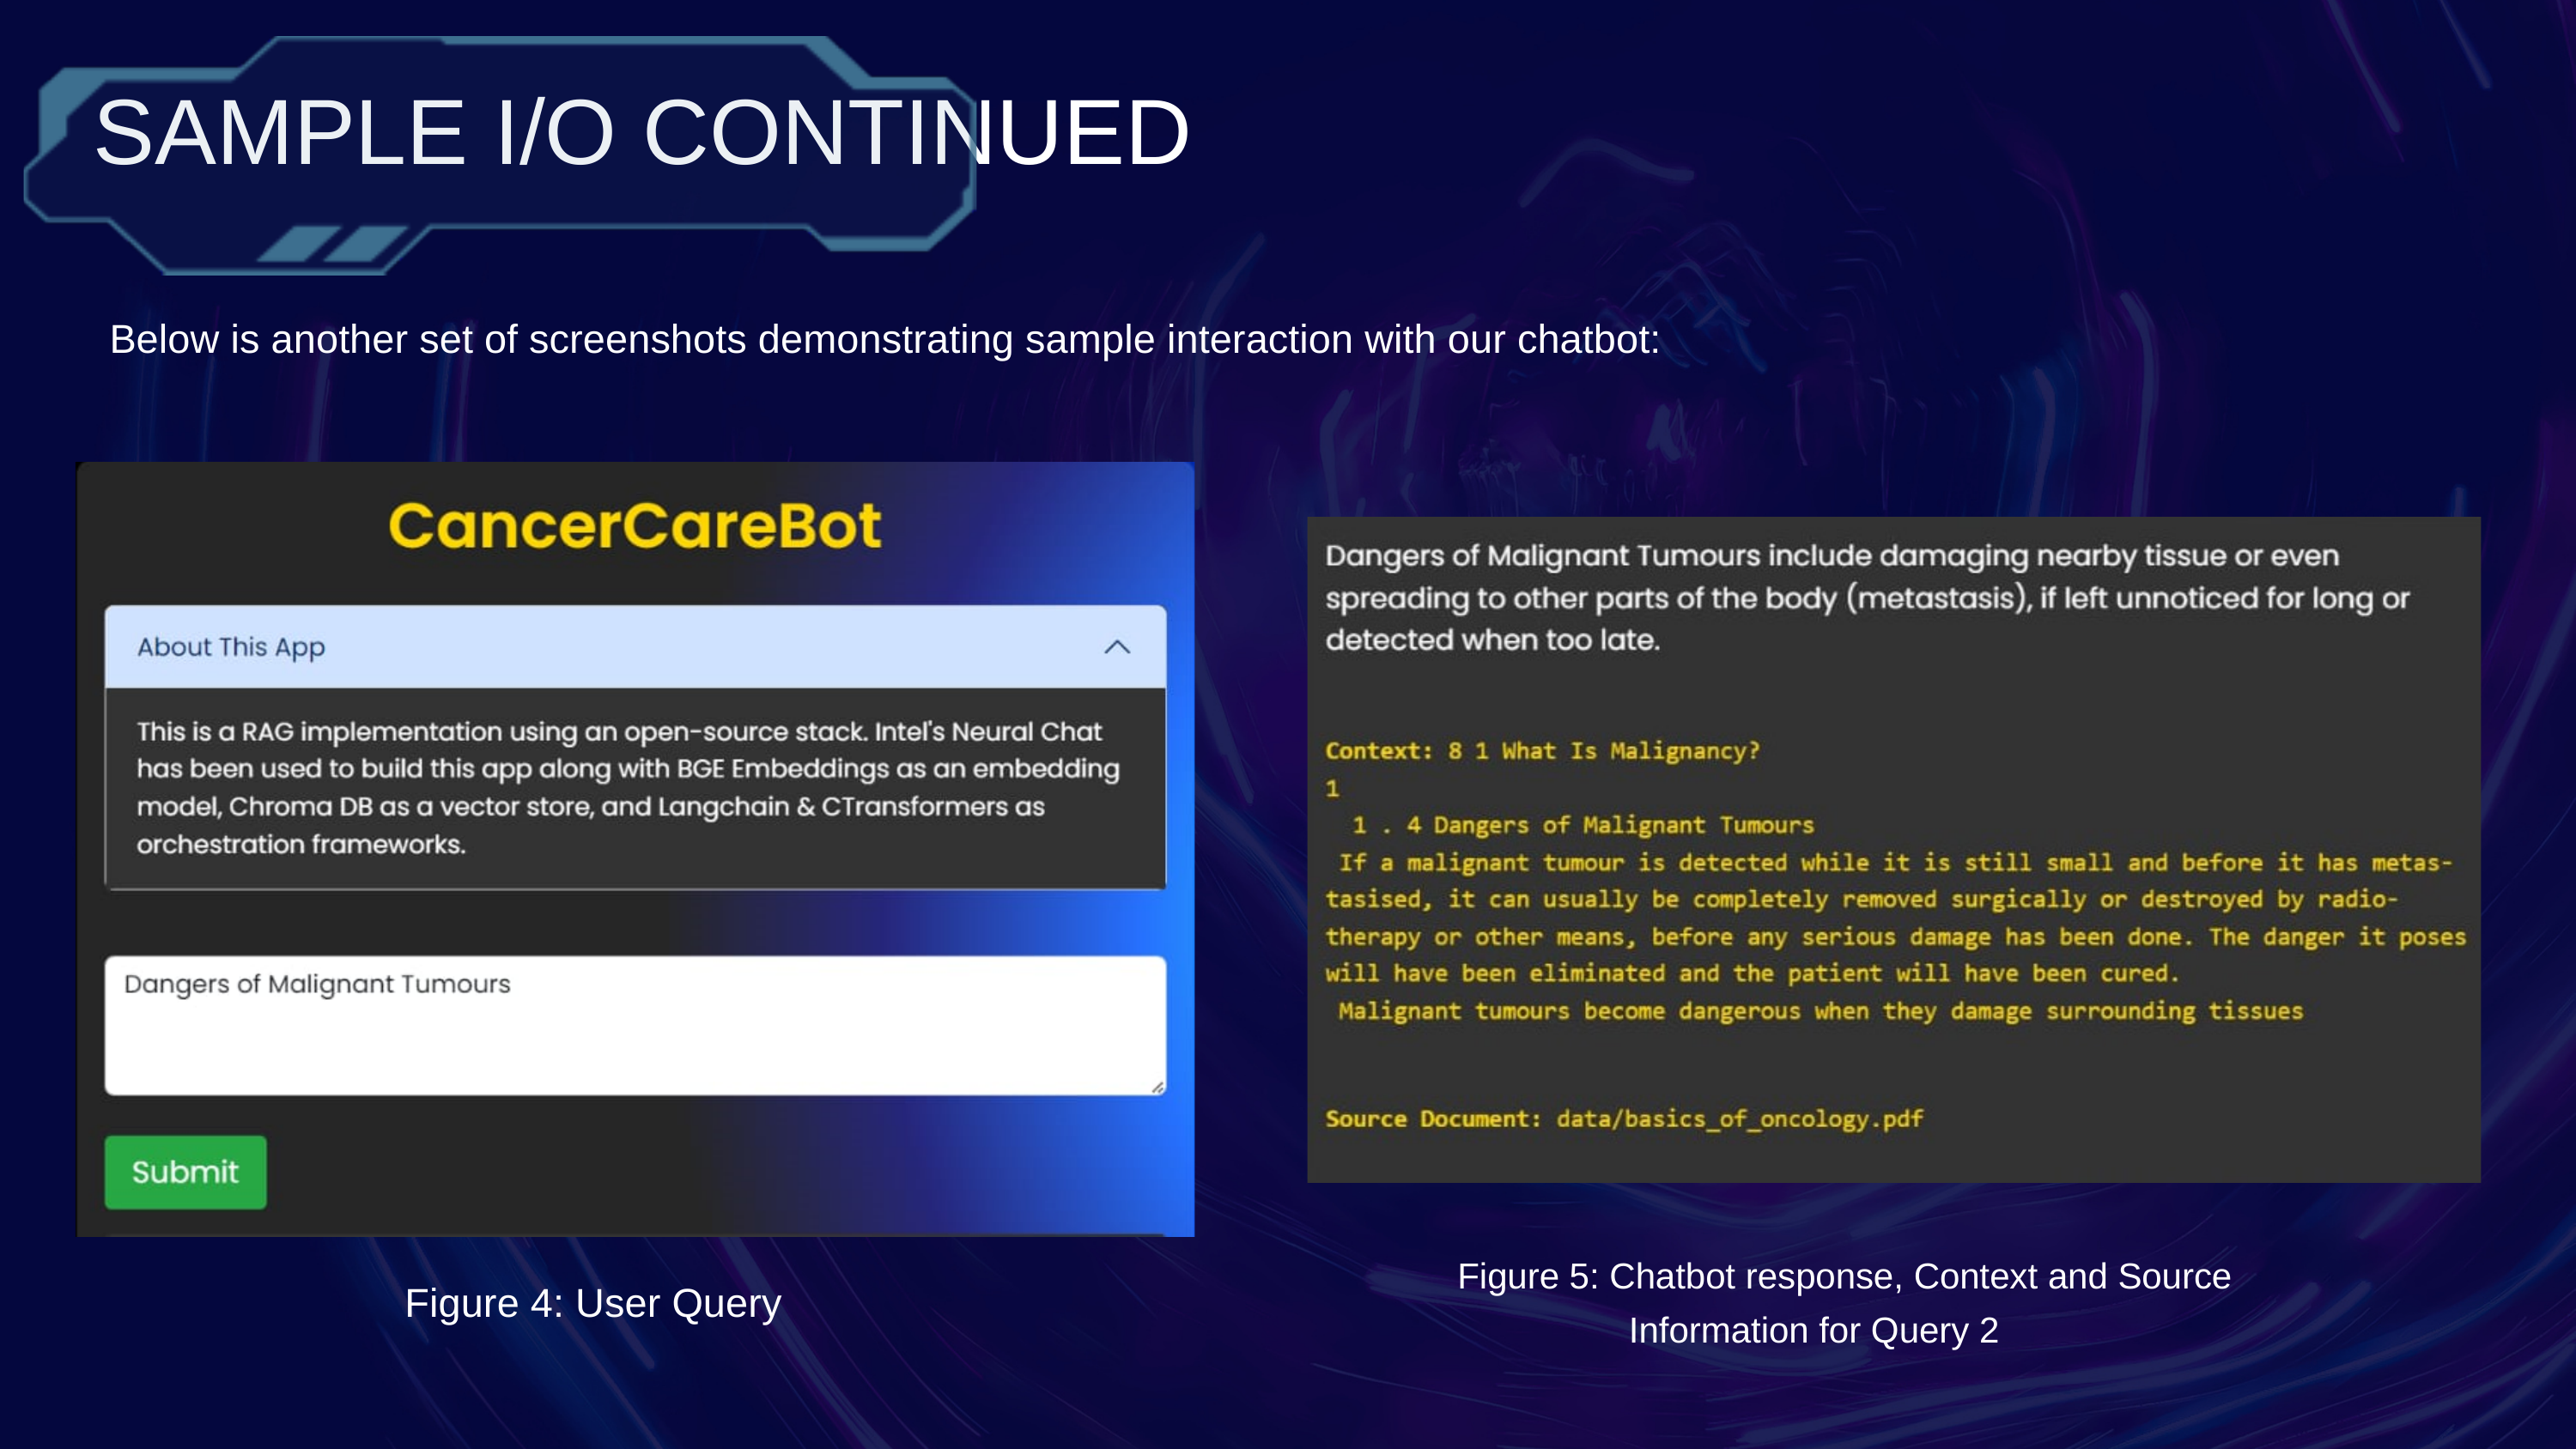

SAMPLE I/O CONTINUED
Below is another set of screenshots demonstrating sample interaction with our chatbot:

Figure 5: Chatbot response, Context and Source
                 Information for Query 2
Figure 4: User Query